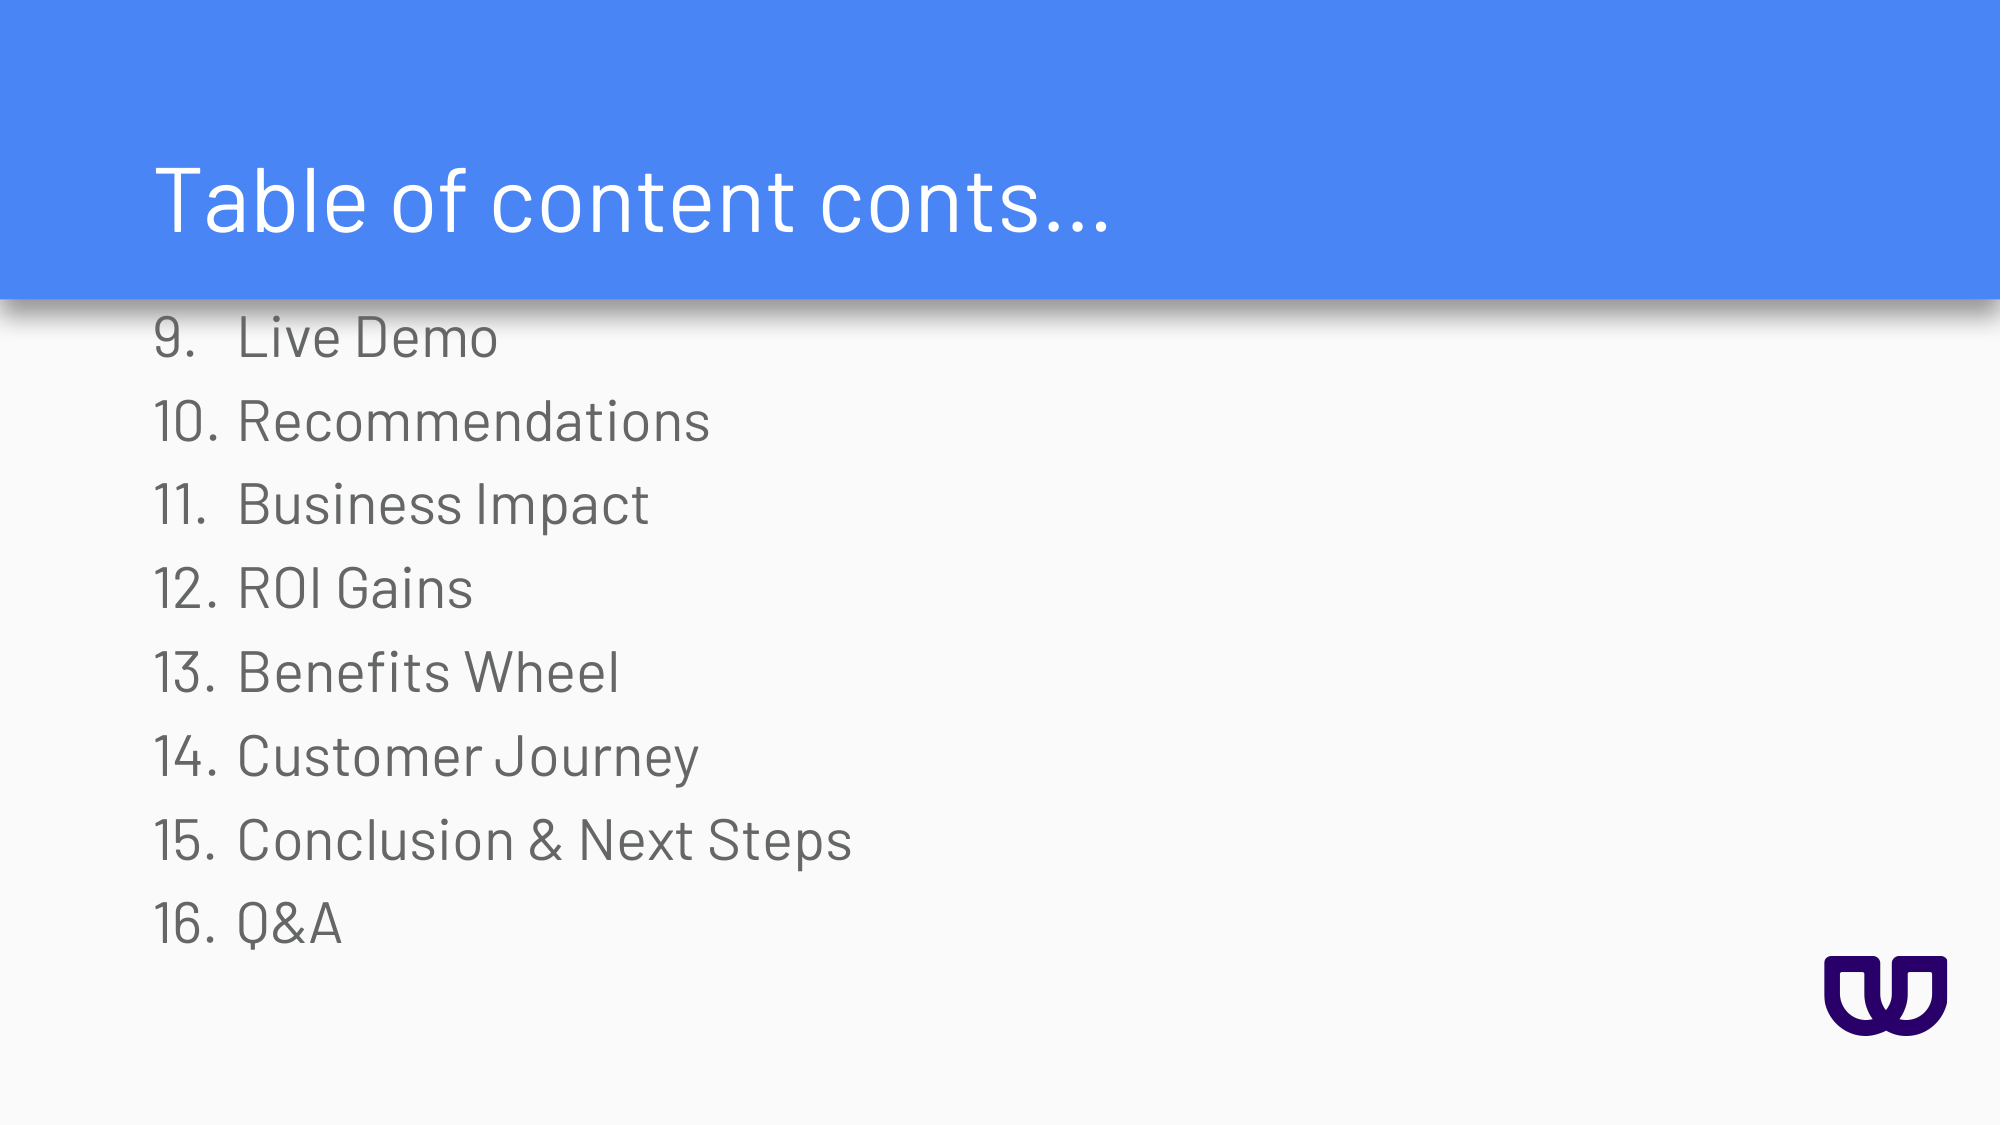

# Table of content conts…

Live Demo
Recommendations
Business Impact
ROI Gains
Benefits Wheel
Customer Journey
Conclusion & Next Steps
Q&A